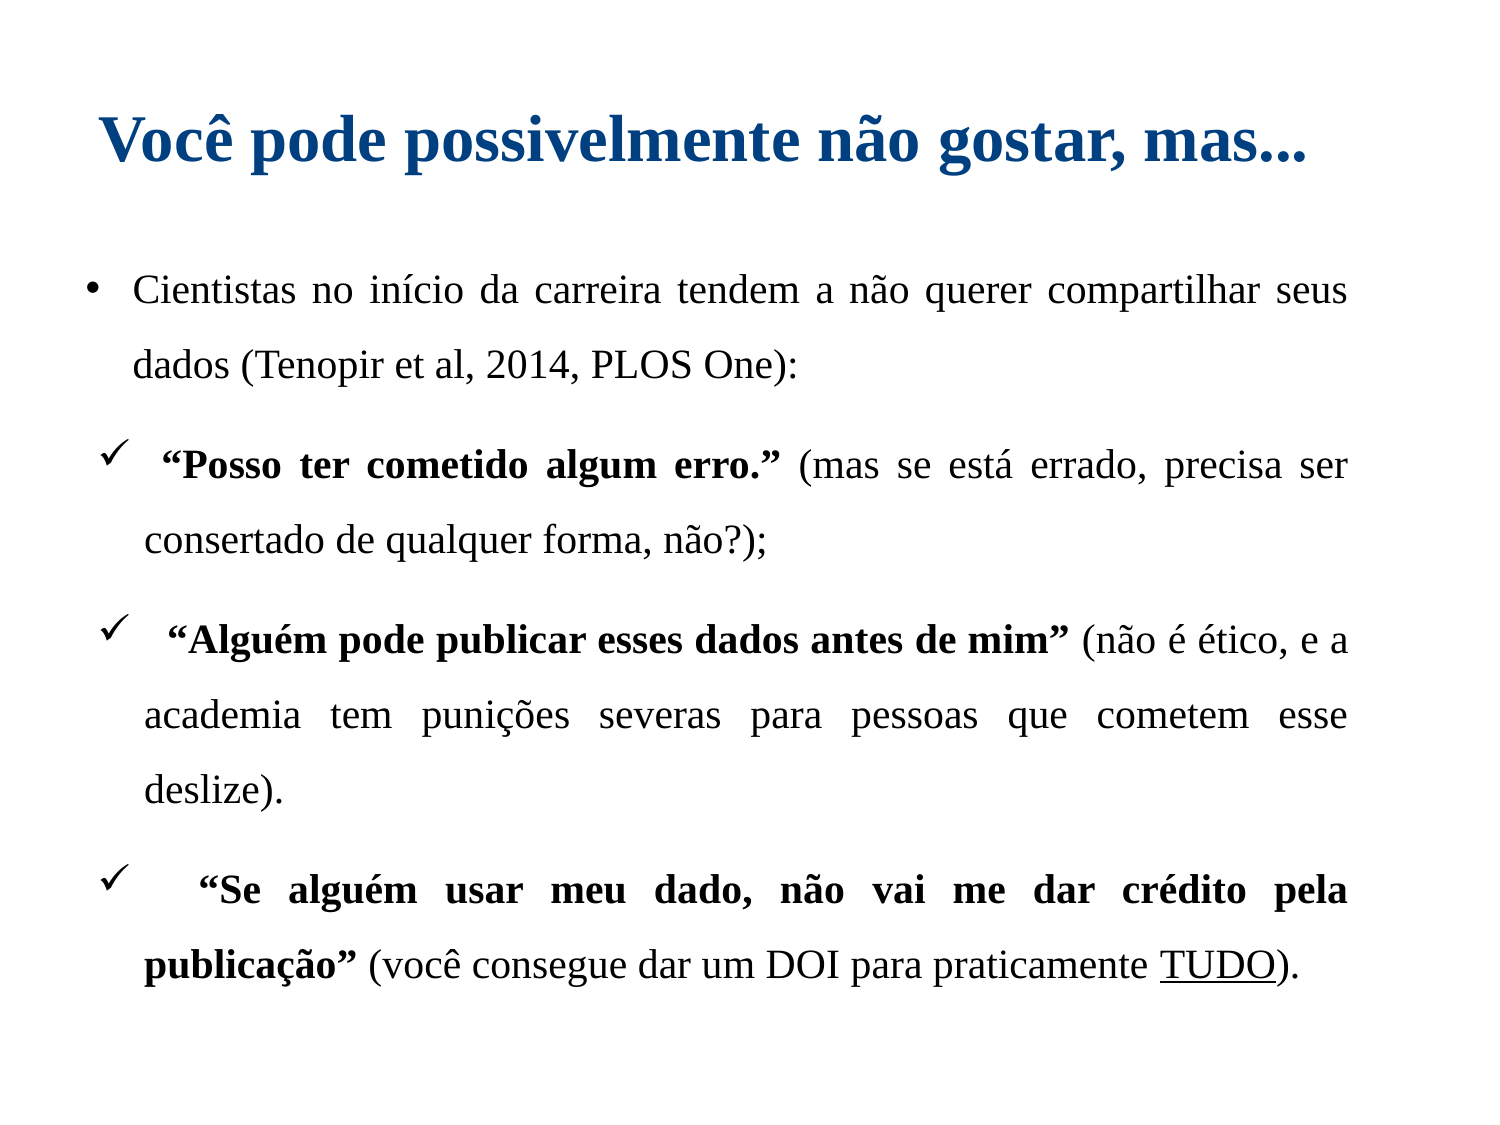

Você pode possivelmente não gostar, mas...
Cientistas no início da carreira tendem a não querer compartilhar seus dados (Tenopir et al, 2014, PLOS One):
 “Posso ter cometido algum erro.” (mas se está errado, precisa ser consertado de qualquer forma, não?);
  “Alguém pode publicar esses dados antes de mim” (não é ético, e a academia tem punições severas para pessoas que cometem esse deslize).
  “Se alguém usar meu dado, não vai me dar crédito pela publicação” (você consegue dar um DOI para praticamente TUDO).